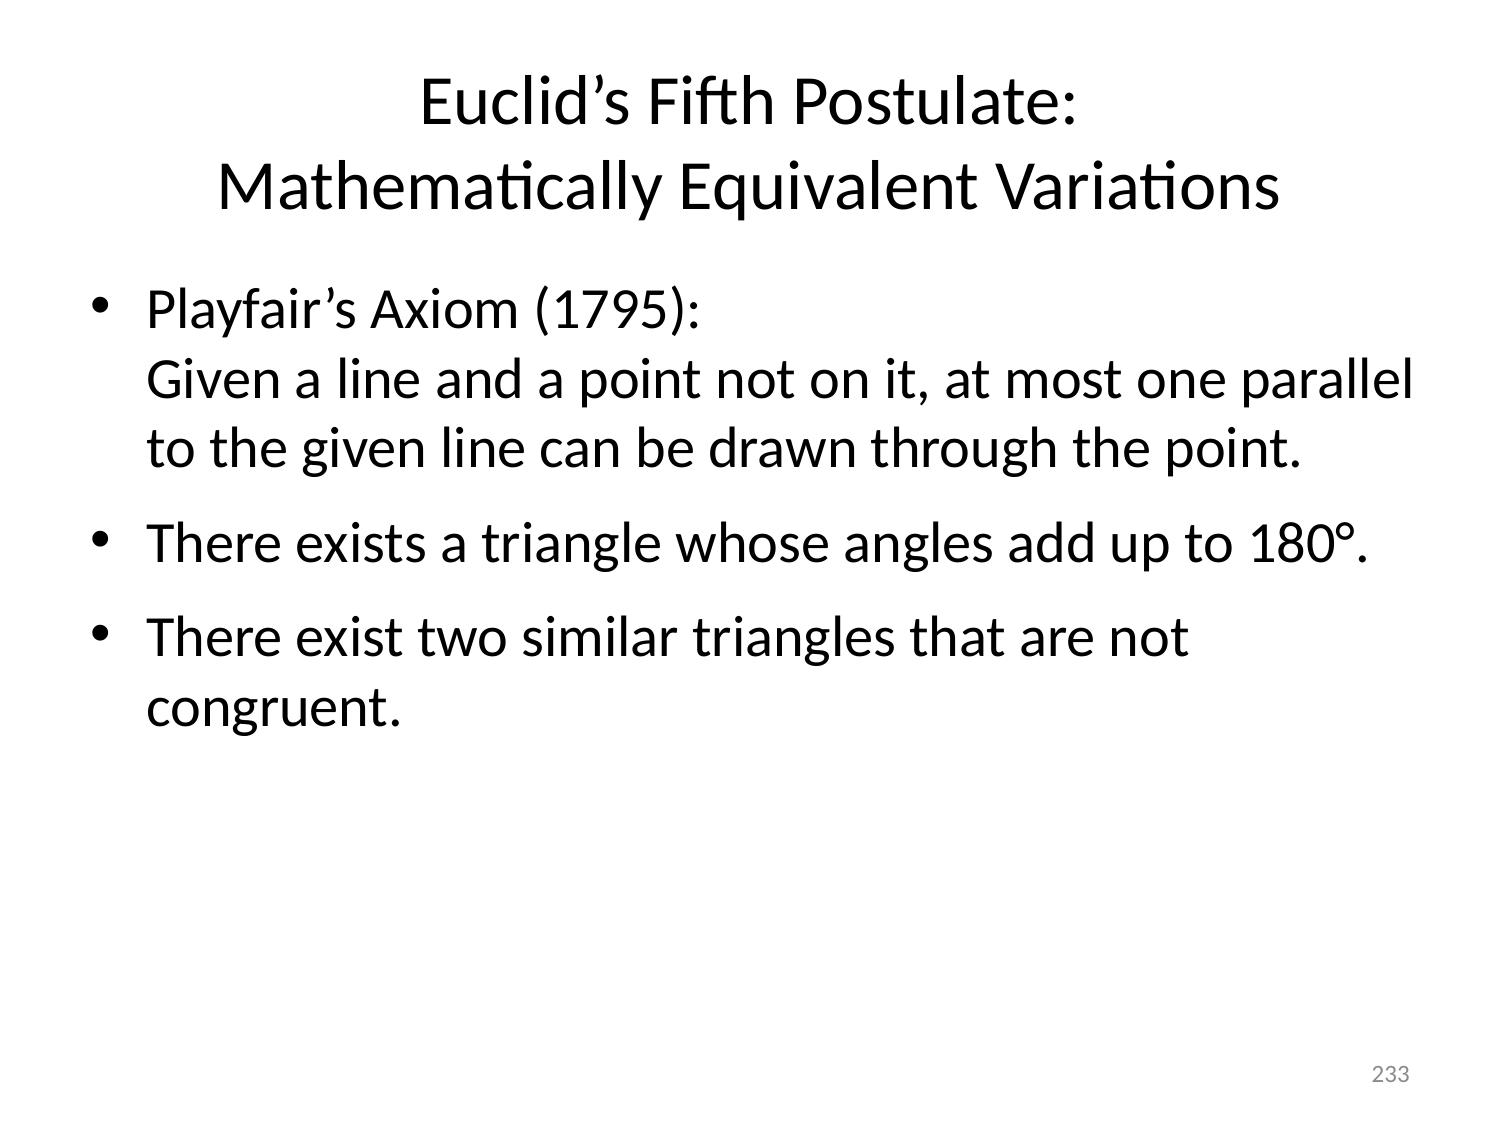

# Euclid’s Fifth Postulate: Mathematically Equivalent Variations
Playfair’s Axiom (1795):
Given a line and a point not on it, at most one parallel to the given line can be drawn through the point.
There exists a triangle whose angles add up to 180°.
There exist two similar triangles that are not congruent.
233